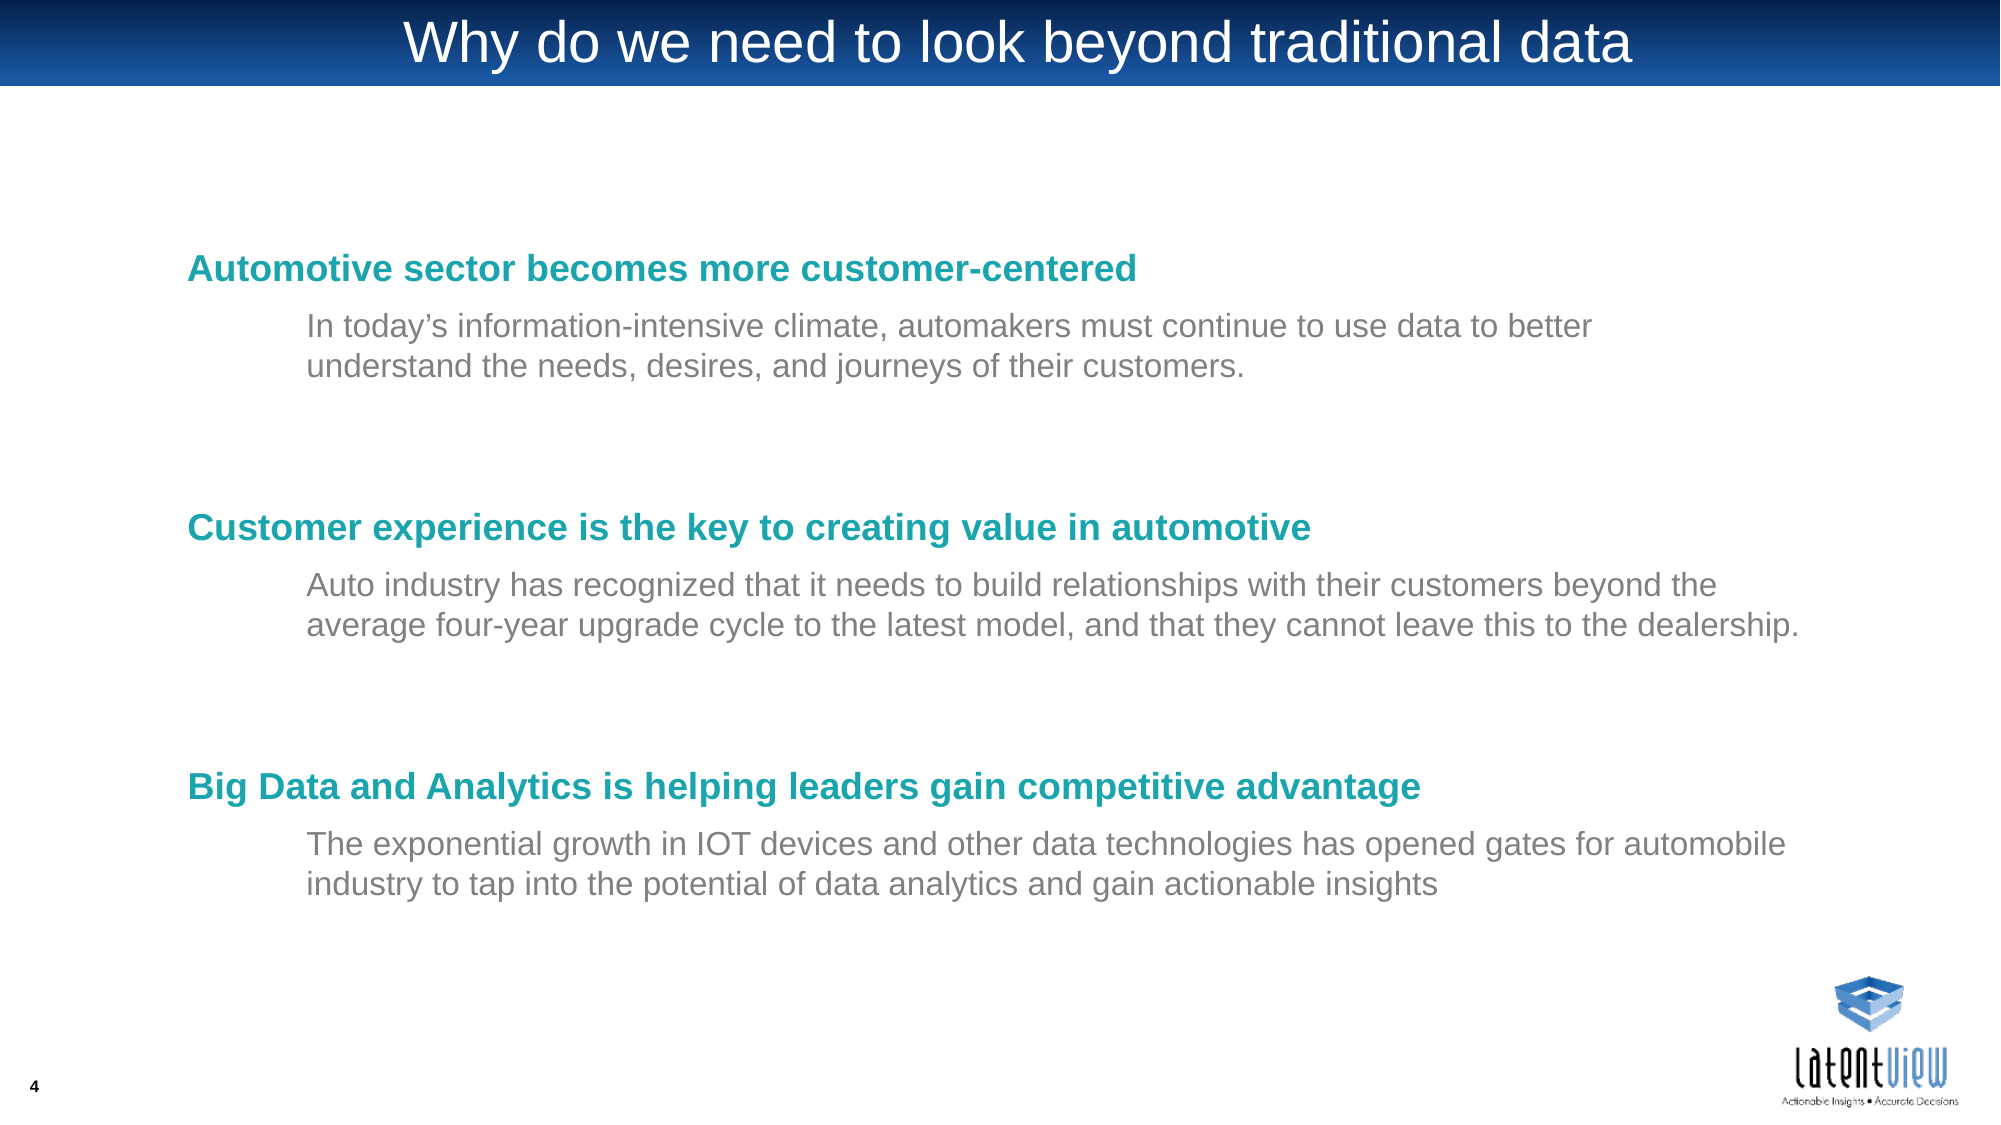

# Why do we need to look beyond traditional data
Automotive sector becomes more customer-centered
In today’s information-intensive climate, automakers must continue to use data to better understand the needs, desires, and journeys of their customers.
Customer experience is the key to creating value in automotive
Auto industry has recognized that it needs to build relationships with their customers beyond the average four-year upgrade cycle to the latest model, and that they cannot leave this to the dealership.
Big Data and Analytics is helping leaders gain competitive advantage
The exponential growth in IOT devices and other data technologies has opened gates for automobile industry to tap into the potential of data analytics and gain actionable insights